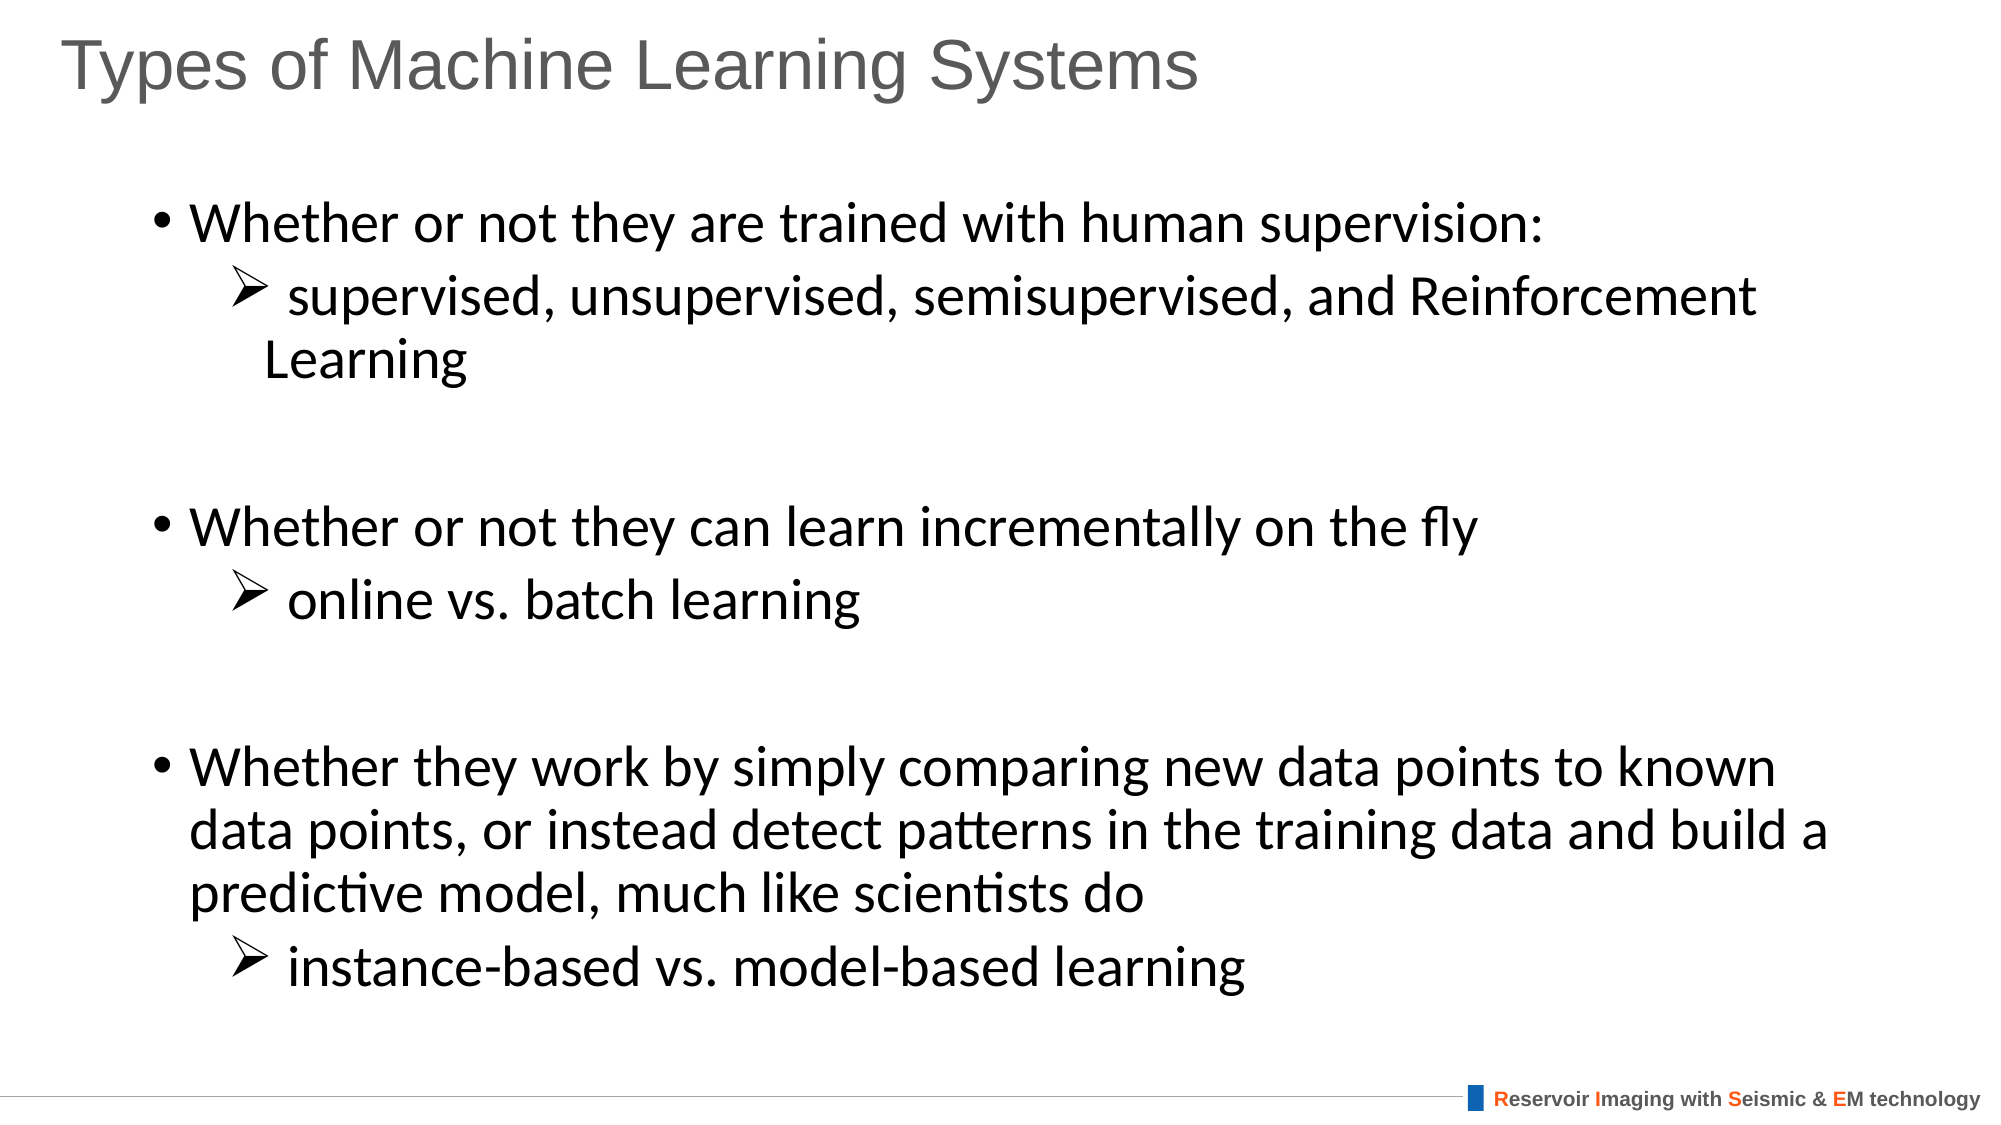

# Types of Machine Learning Systems
Whether or not they are trained with human supervision:
 supervised, unsupervised, semisupervised, and Reinforcement Learning

Whether or not they can learn incrementally on the fly
 online vs. batch learning

Whether they work by simply comparing new data points to known data points, or instead detect patterns in the training data and build a predictive model, much like scientists do
 instance-based vs. model-based learning